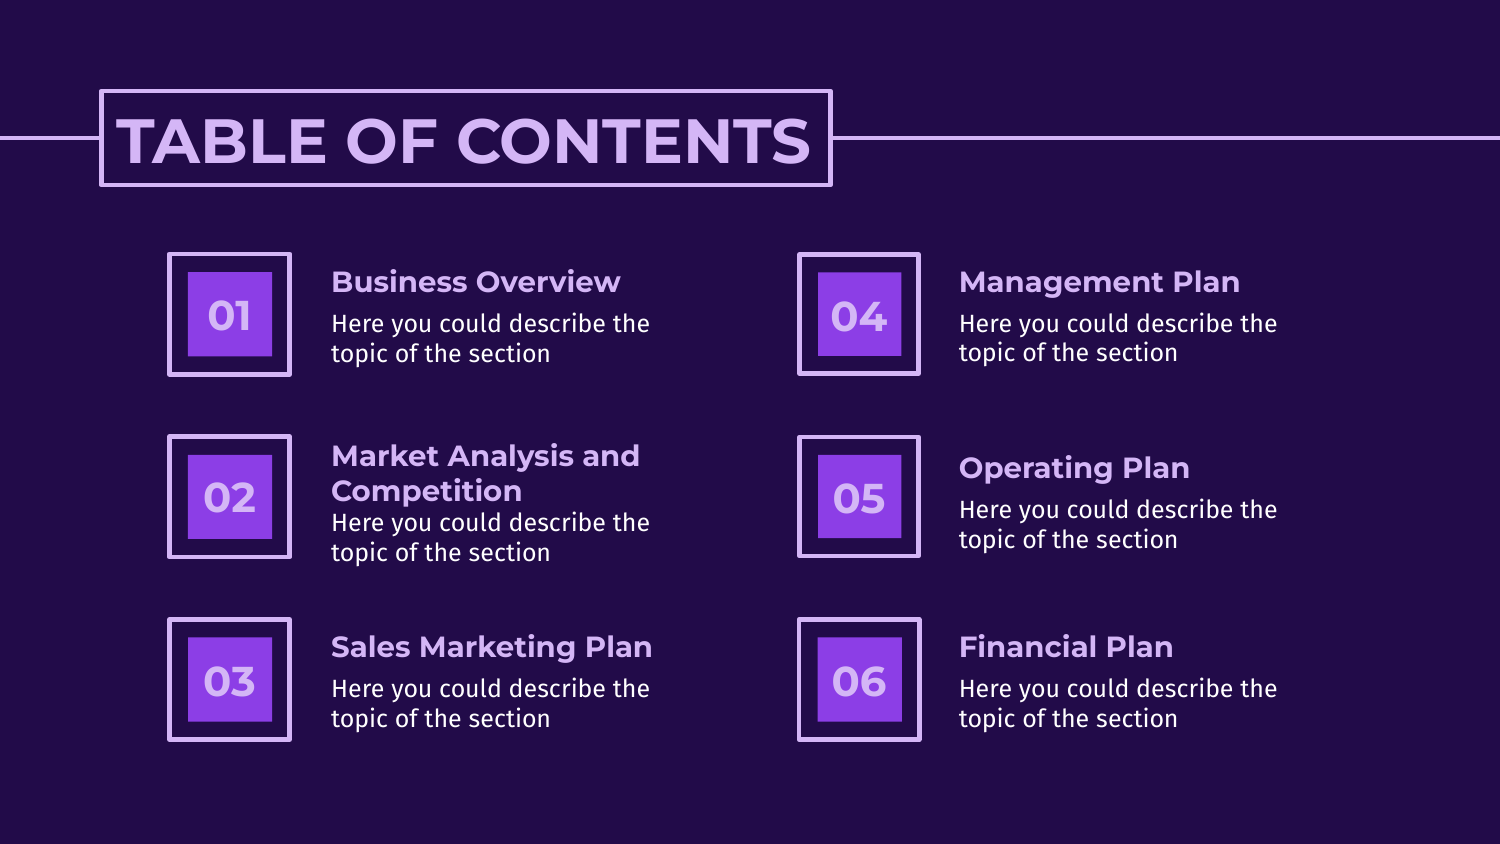

# TABLE OF CONTENTS
Management Plan

Business Overview

01
04
Here you could describe the topic of the section
Here you could describe the topic of the section
Market Analysis and Competition
Operating Plan

02
05
Here you could describe the topic of the section
Here you could describe the topic of the section

Financial Plan
Sales Marketing Plan

03
06
Here you could describe the topic of the section

Here you could describe the topic of the section